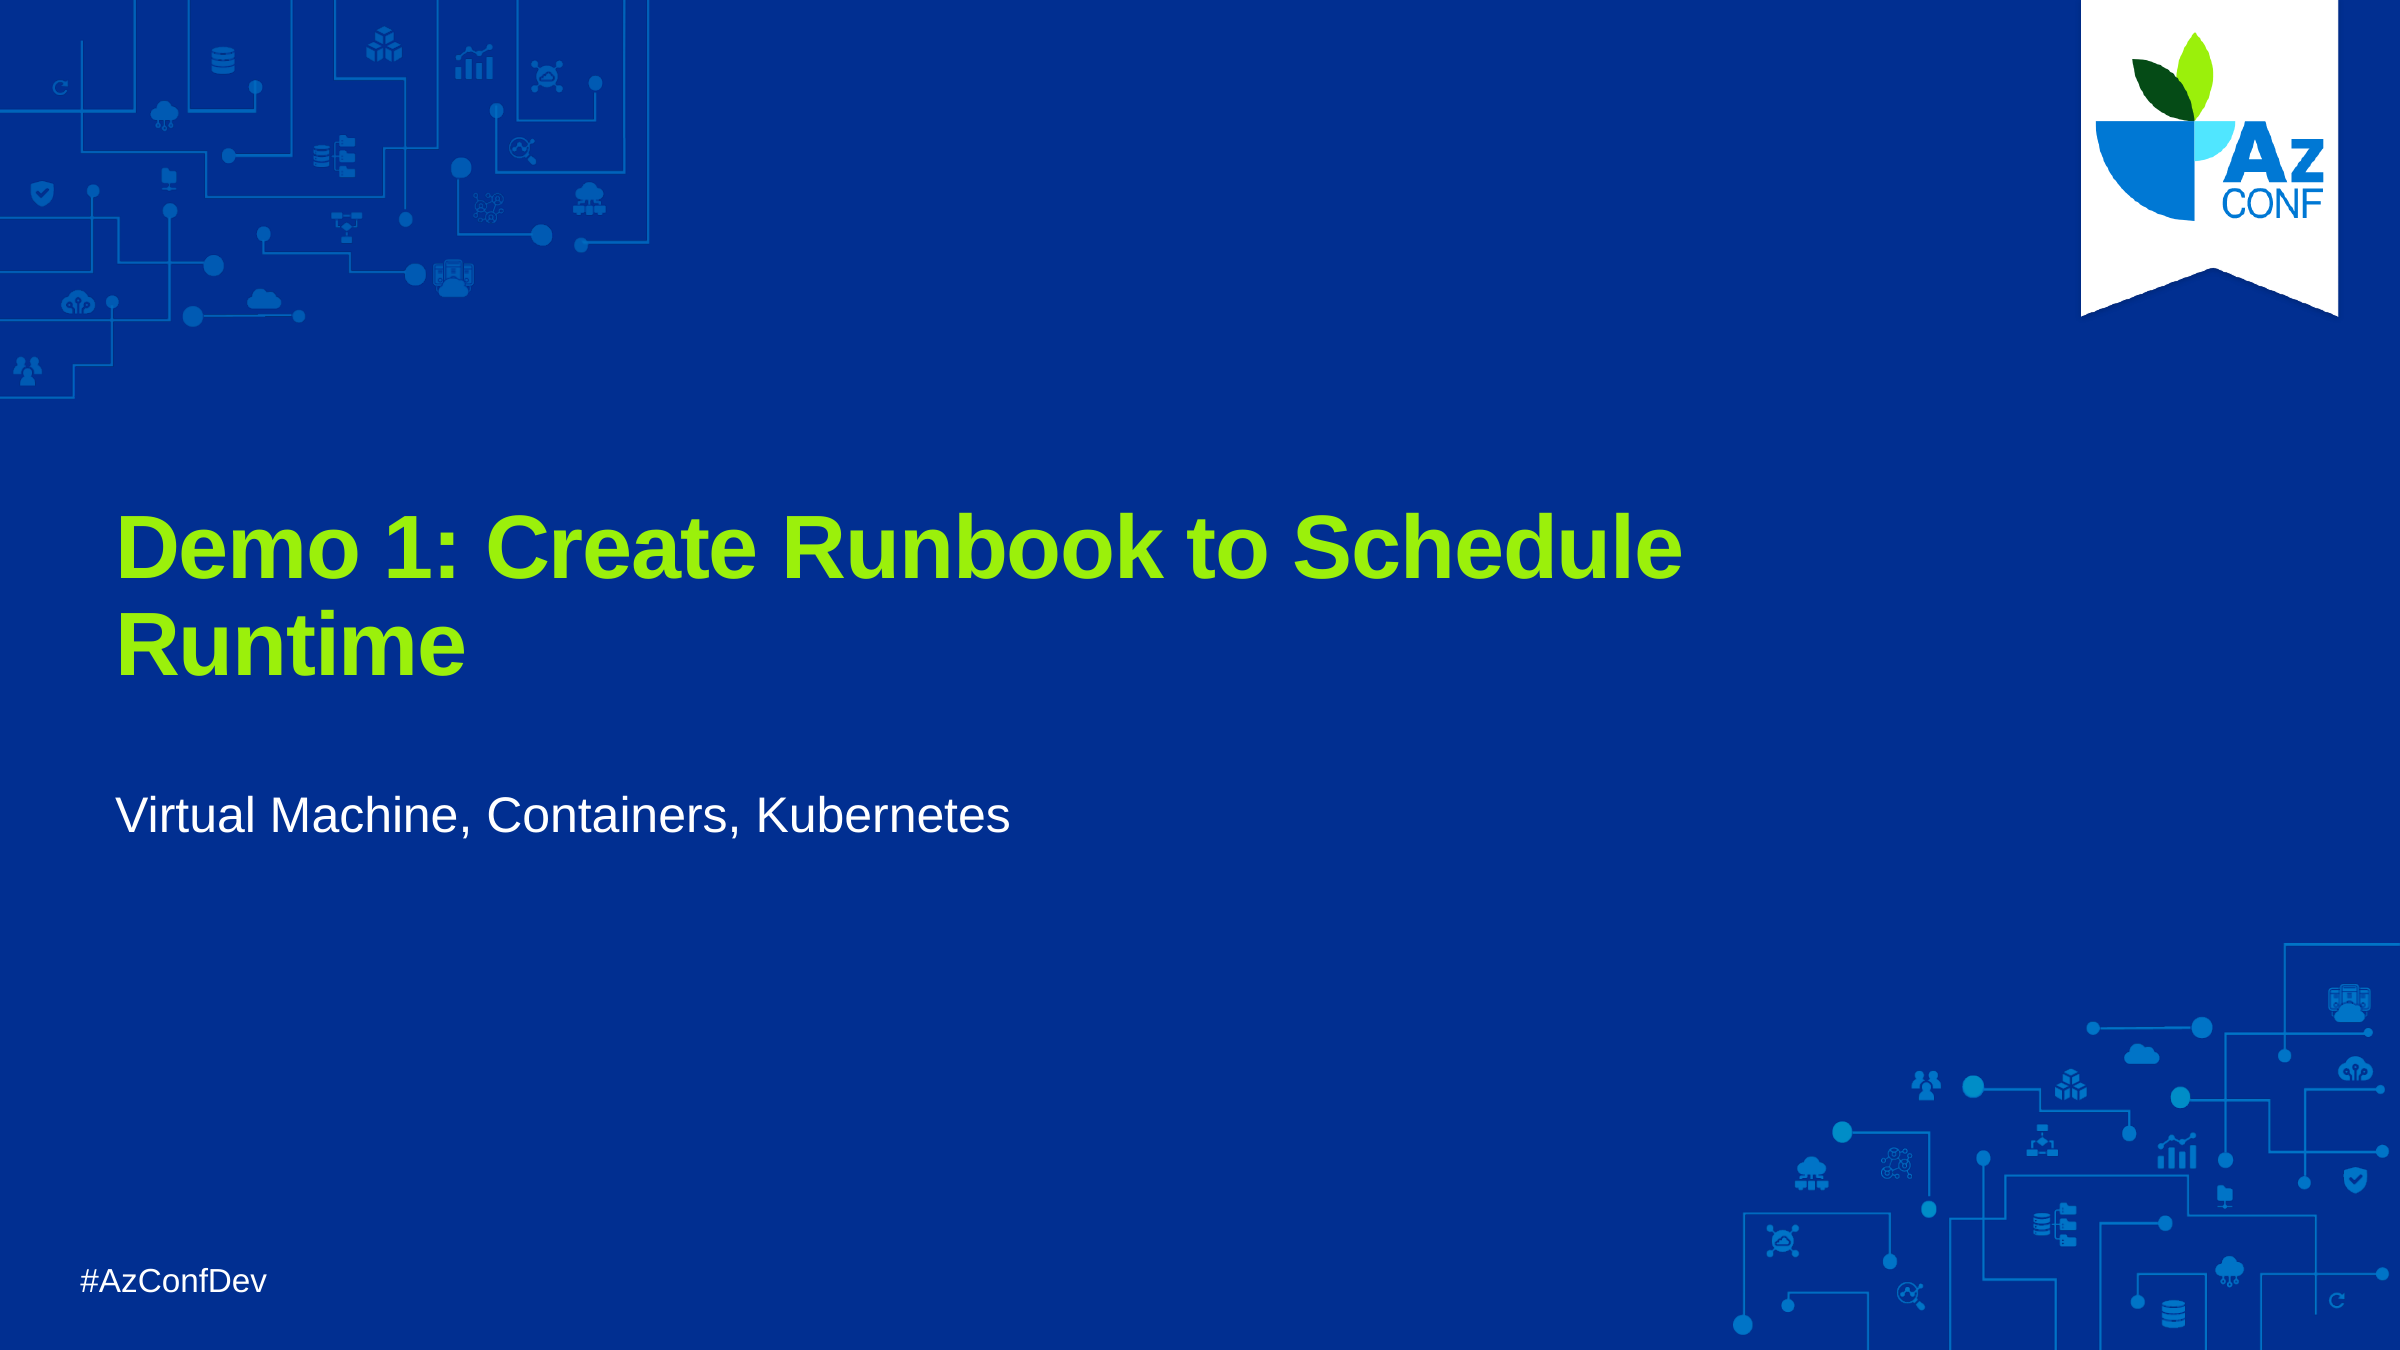

# Demo 1: Create Runbook to Schedule Runtime
Virtual Machine, Containers, Kubernetes